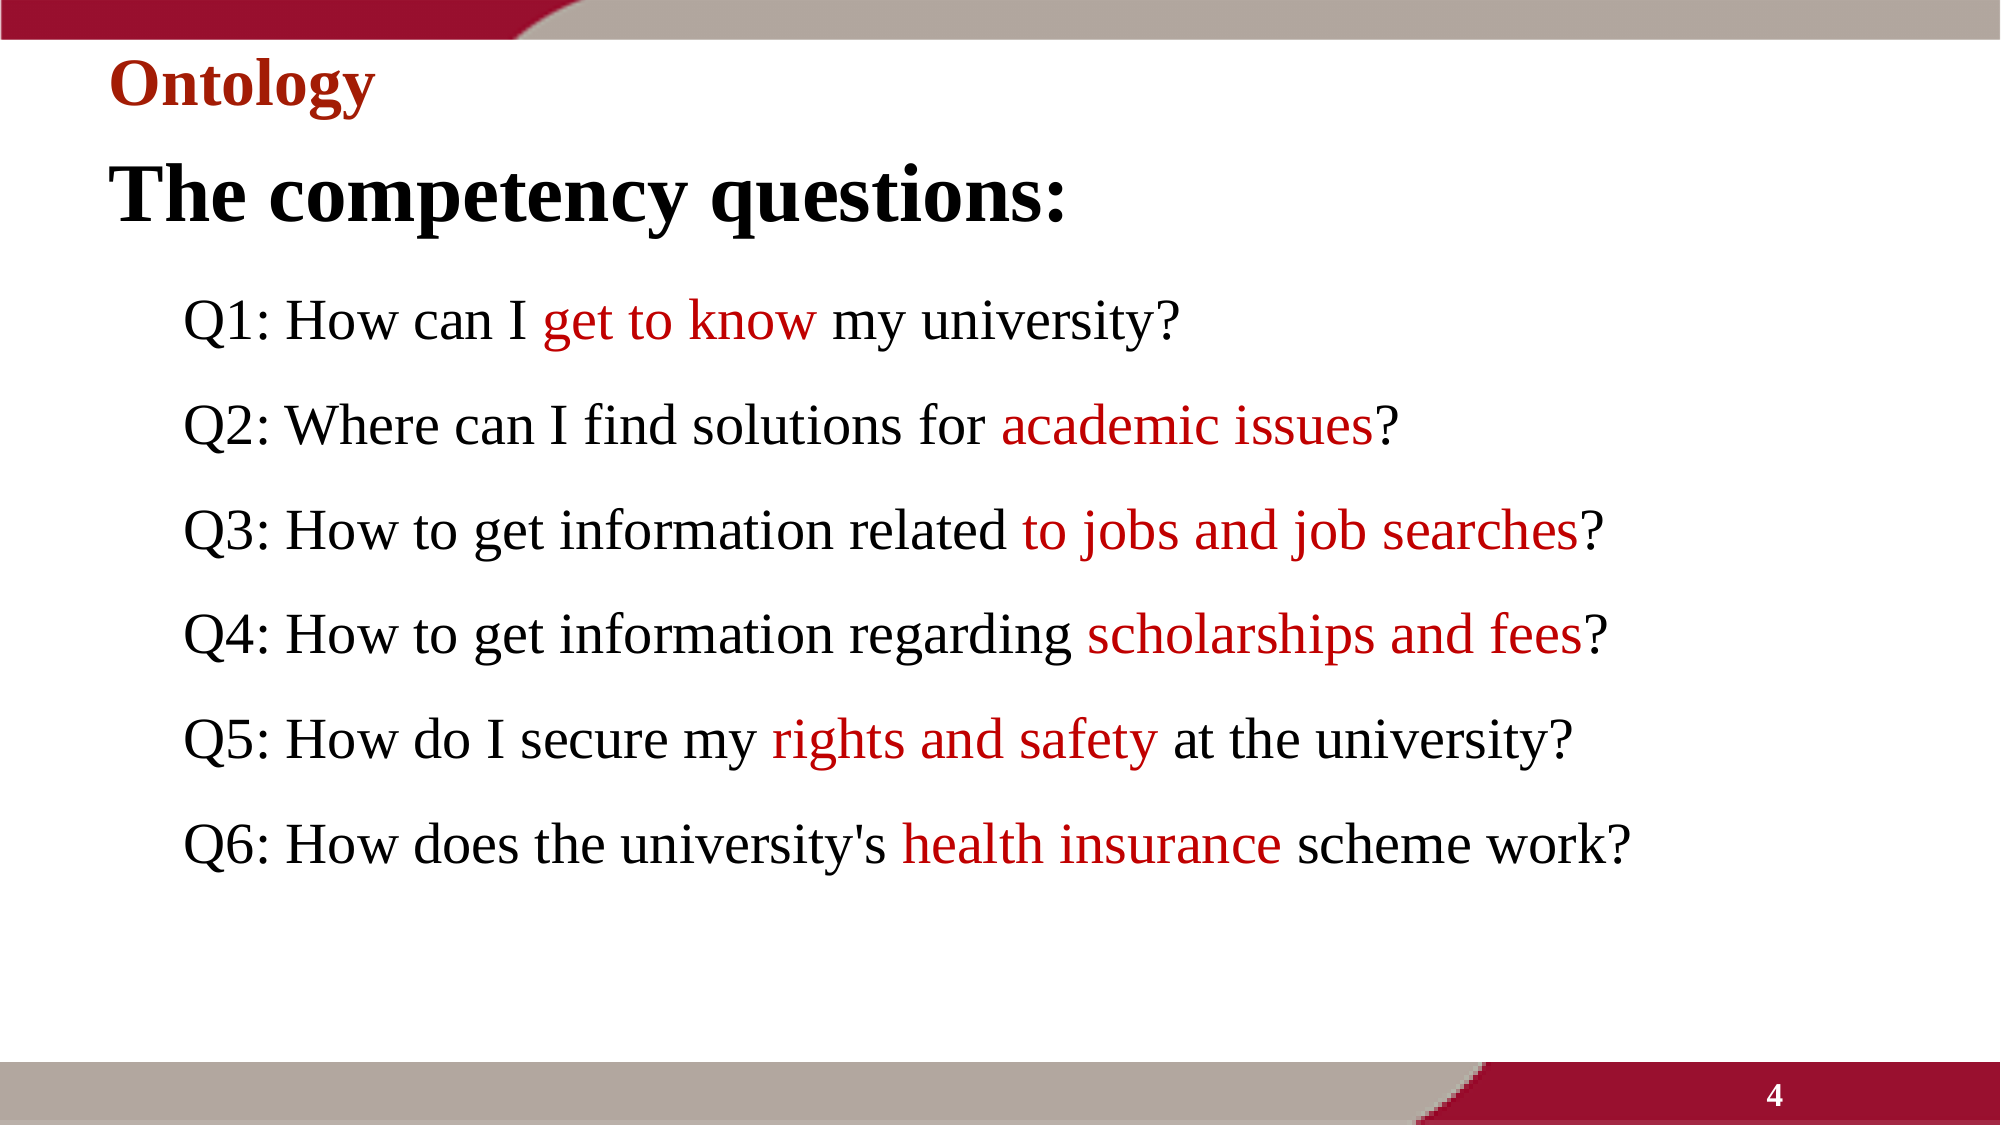

# Ontology
The competency questions:
Q1: How can I get to know my university?
Q2: Where can I find solutions for academic issues?
Q3: How to get information related to jobs and job searches?
Q4: How to get information regarding scholarships and fees?
Q5: How do I secure my rights and safety at the university?
Q6: How does the university's health insurance scheme work?

4